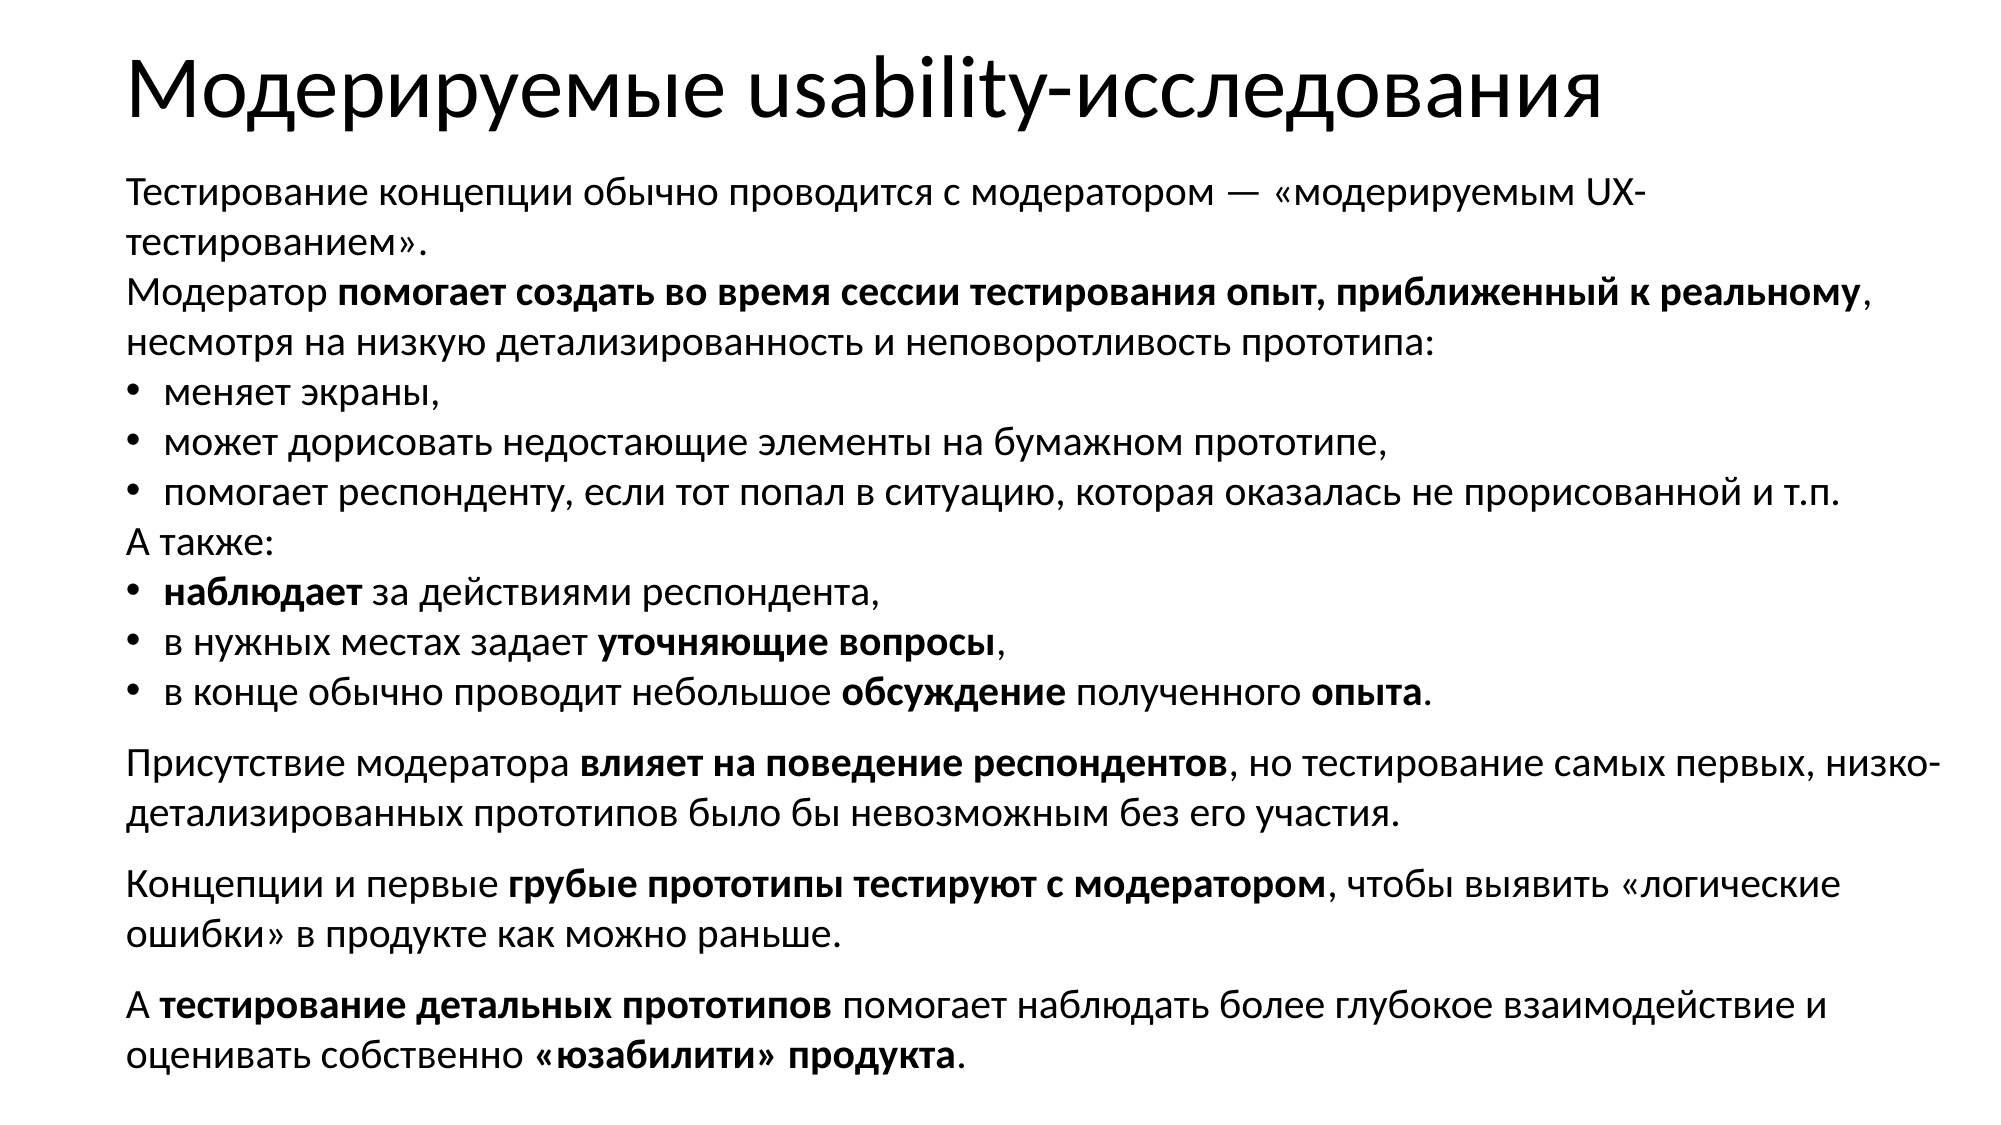

# Модерируемые usability-исследования
Тестирование концепции обычно проводится с модератором — «модерируемым UX-тестированием».
Модератор помогает создать во время сессии тестирования опыт, приближенный к реальному, несмотря на низкую детализированность и неповоротливость прототипа:
меняет экраны,
может дорисовать недостающие элементы на бумажном прототипе,
помогает респонденту, если тот попал в ситуацию, которая оказалась не прорисованной и т.п.
А также:
наблюдает за действиями респондента,
в нужных местах задает уточняющие вопросы,
в конце обычно проводит небольшое обсуждение полученного опыта.
Присутствие модератора влияет на поведение респондентов, но тестирование самых первых, низко-детализированных прототипов было бы невозможным без его участия.
Концепции и первые грубые прототипы тестируют с модератором, чтобы выявить «логические ошибки» в продукте как можно раньше.
А тестирование детальных прототипов помогает наблюдать более глубокое взаимодействие и оценивать собственно «юзабилити» продукта.